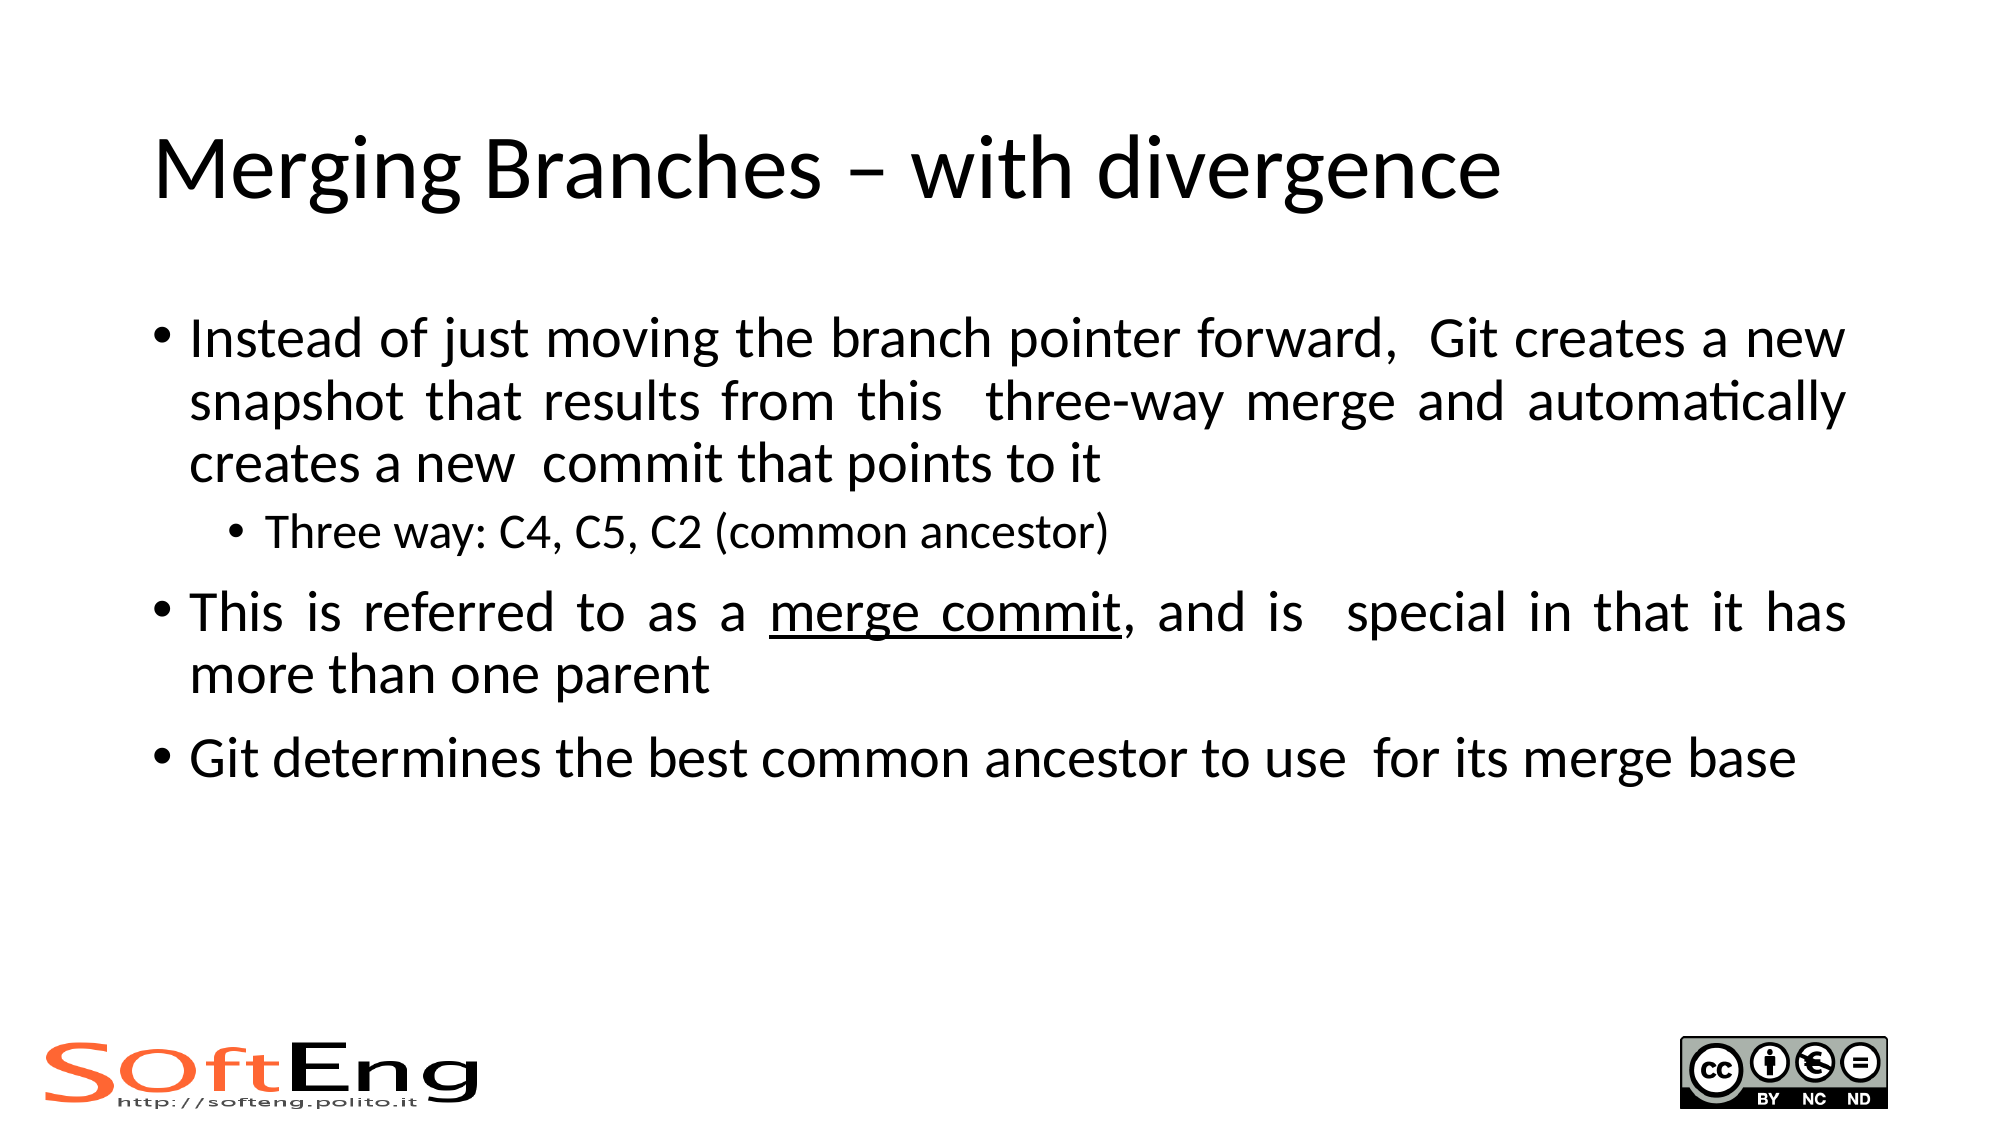

# Merging Branches – with divergence
Instead of just moving the branch pointer forward,  Git creates a new snapshot that results from this  three-way merge and automatically creates a new  commit that points to it
Three way: C4, C5, C2 (common ancestor)
This is referred to as a merge commit, and is  special in that it has more than one parent
Git determines the best common ancestor to use  for its merge base